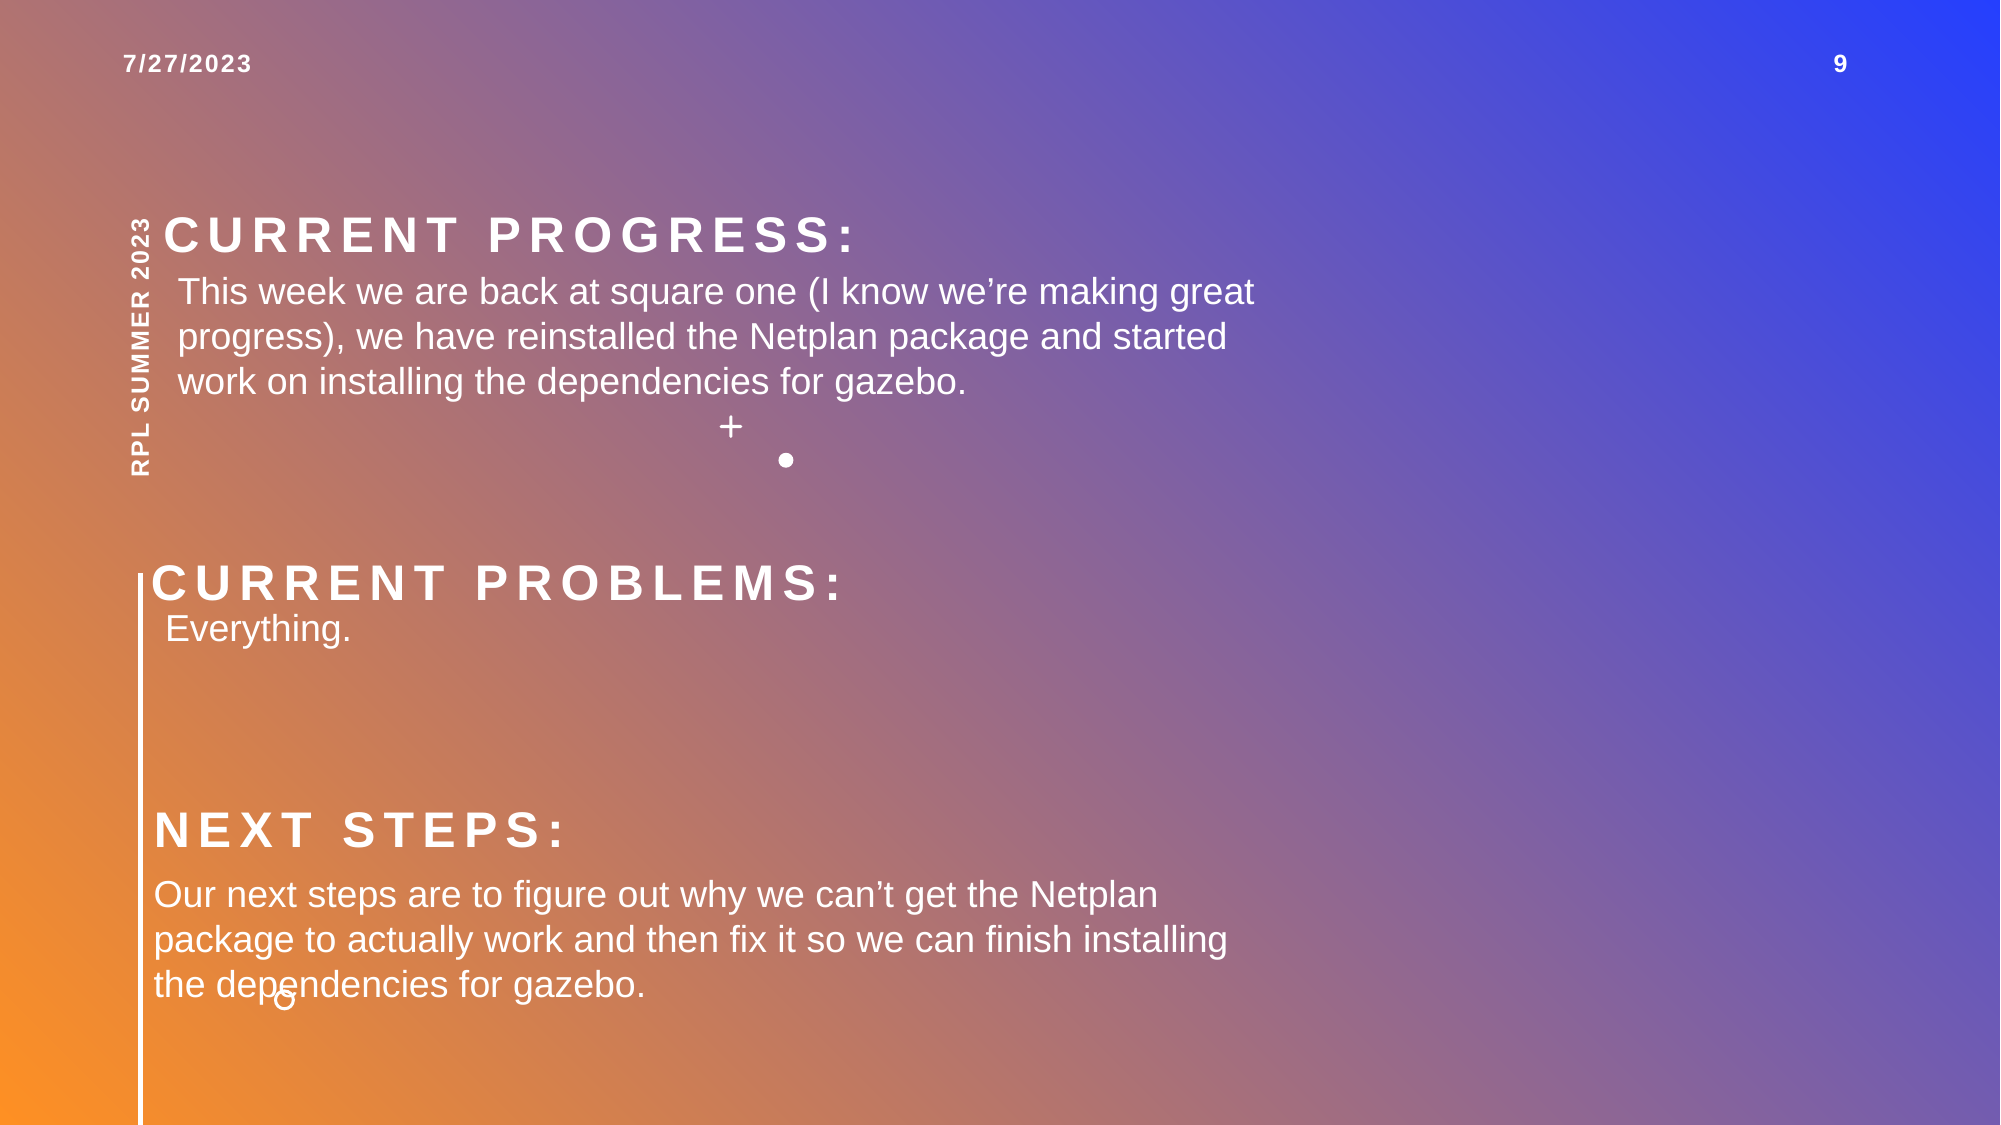

# Current progress:
7/27/2023
9
This week we are back at square one (I know we’re making great progress), we have reinstalled the Netplan package and started work on installing the dependencies for gazebo.

RPL SUMMER 2023
Current problems:
Next steps:
Everything.
Our next steps are to figure out why we can’t get the Netplan package to actually work and then fix it so we can finish installing the dependencies for gazebo.